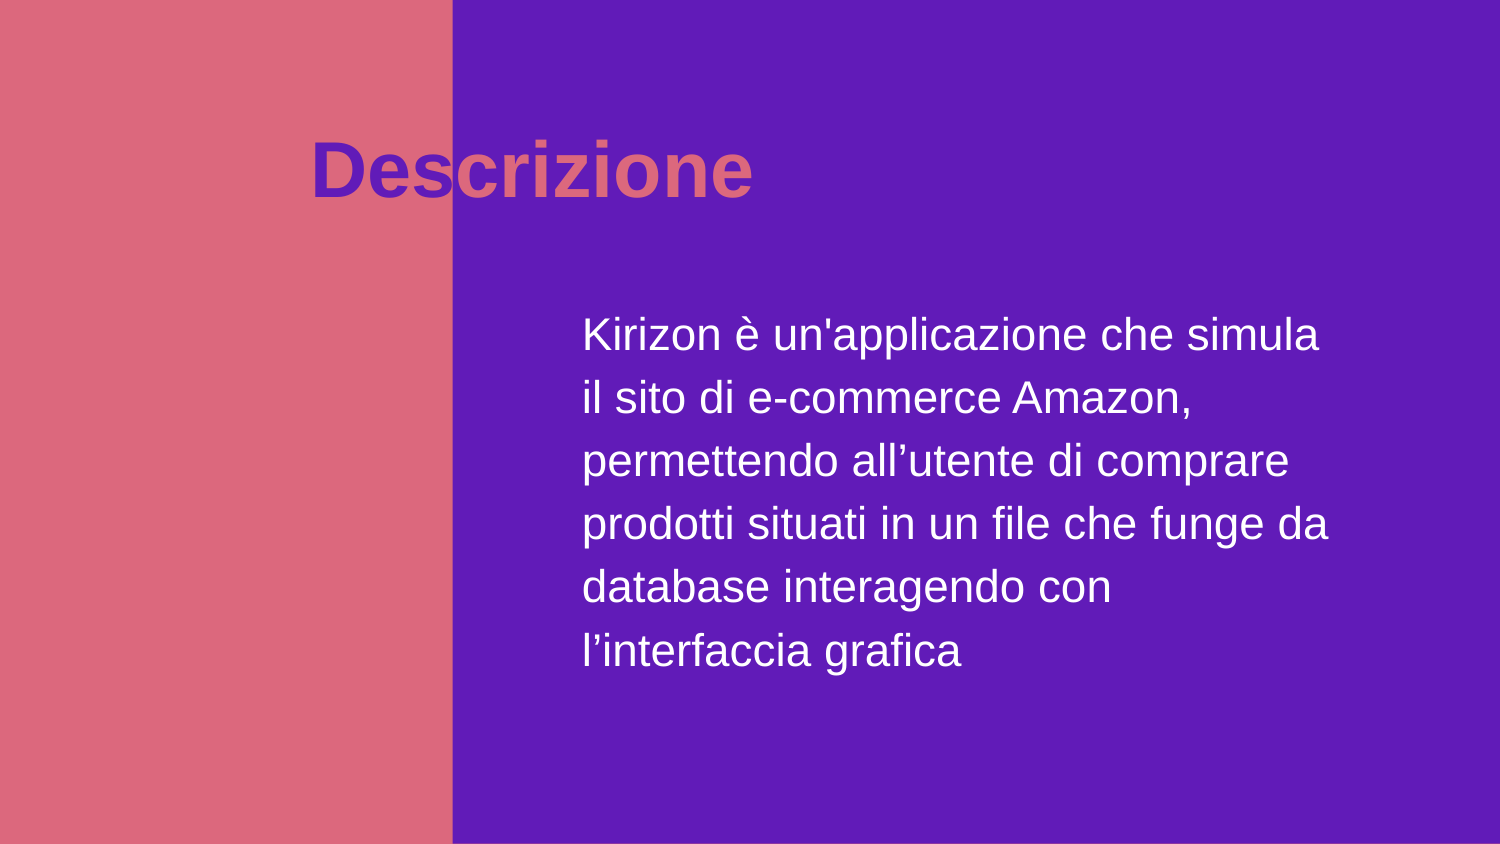

# Descrizione
Kirizon è un'applicazione che simula il sito di e-commerce Amazon, permettendo all’utente di comprare prodotti situati in un file che funge da database interagendo con l’interfaccia grafica